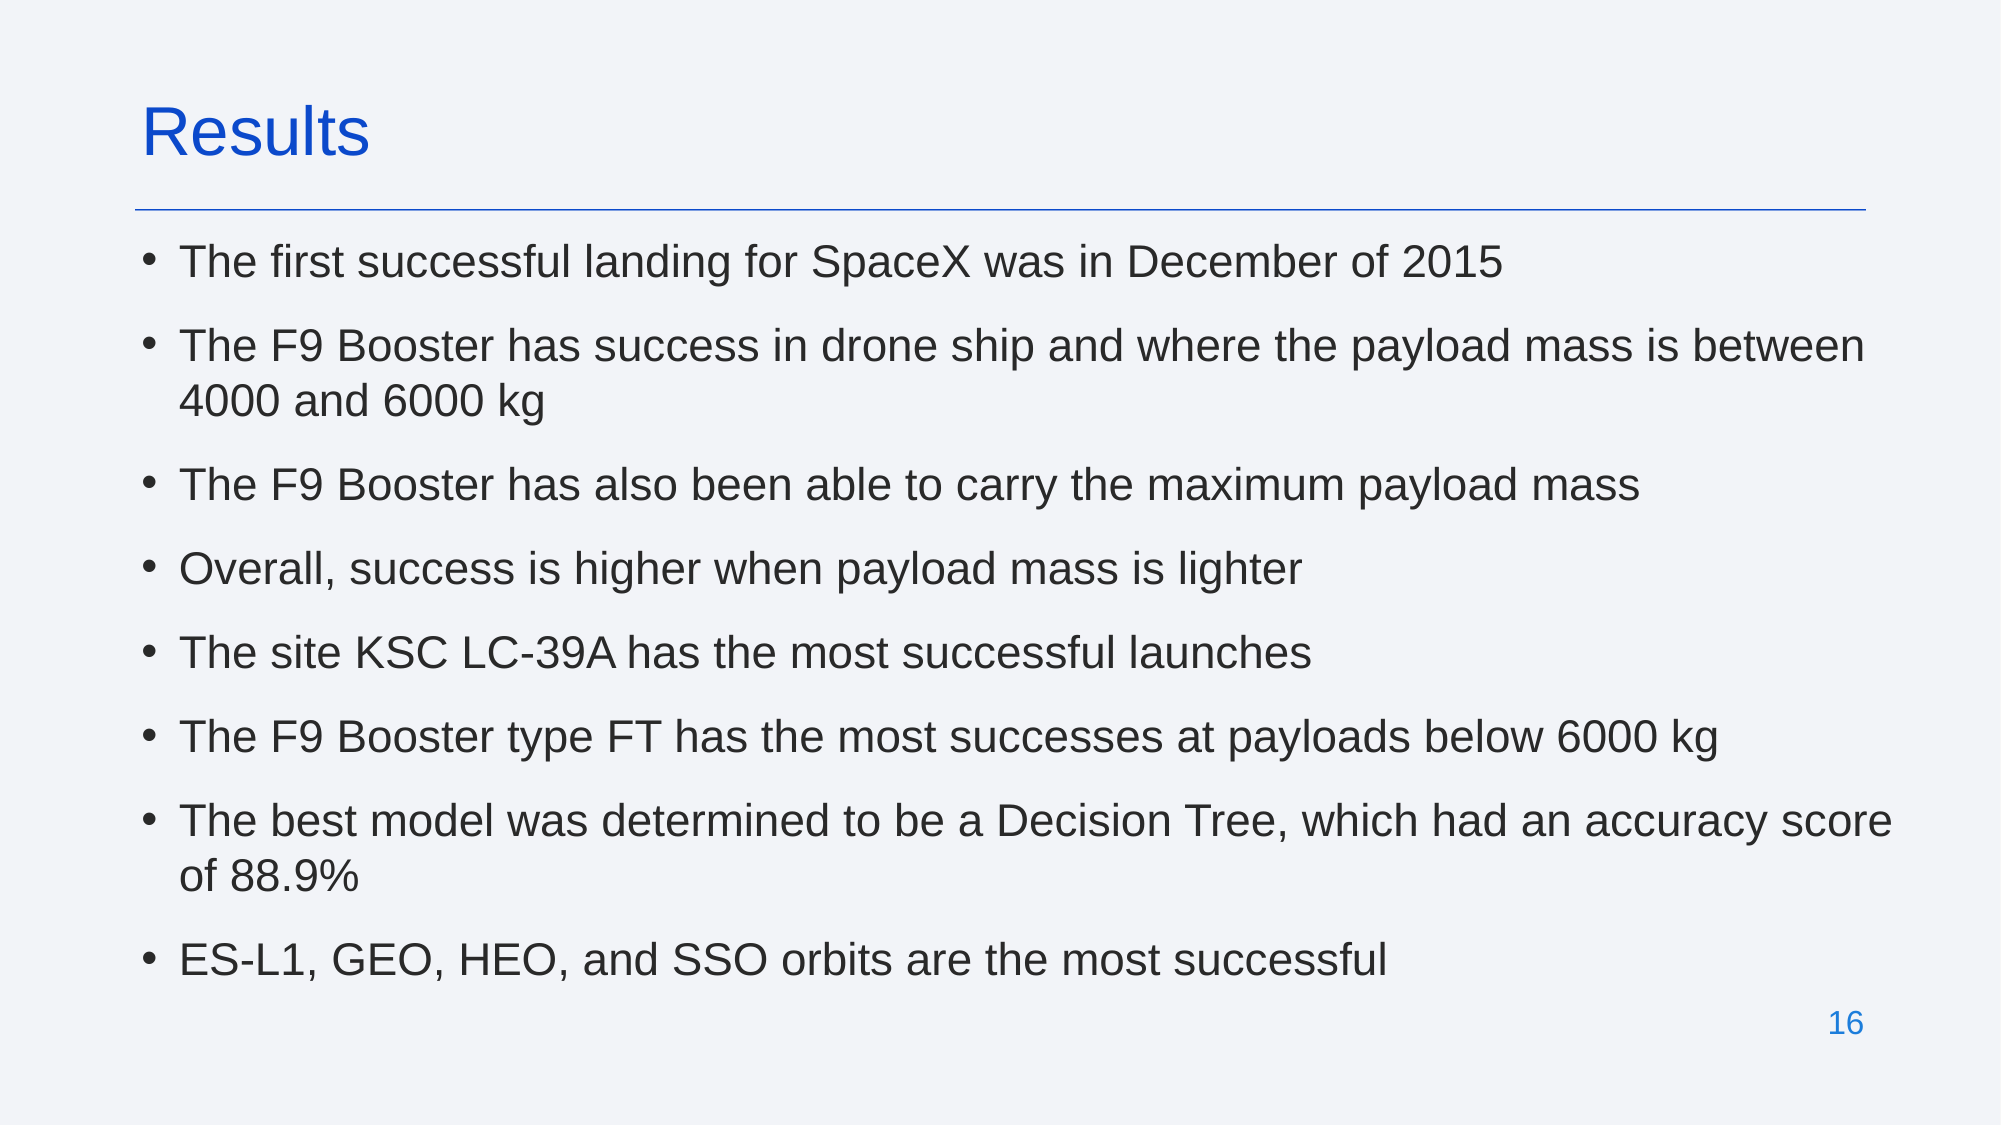

Results
The first successful landing for SpaceX was in December of 2015
The F9 Booster has success in drone ship and where the payload mass is between 4000 and 6000 kg
The F9 Booster has also been able to carry the maximum payload mass
Overall, success is higher when payload mass is lighter
The site KSC LC-39A has the most successful launches
The F9 Booster type FT has the most successes at payloads below 6000 kg
The best model was determined to be a Decision Tree, which had an accuracy score of 88.9%
ES-L1, GEO, HEO, and SSO orbits are the most successful

16